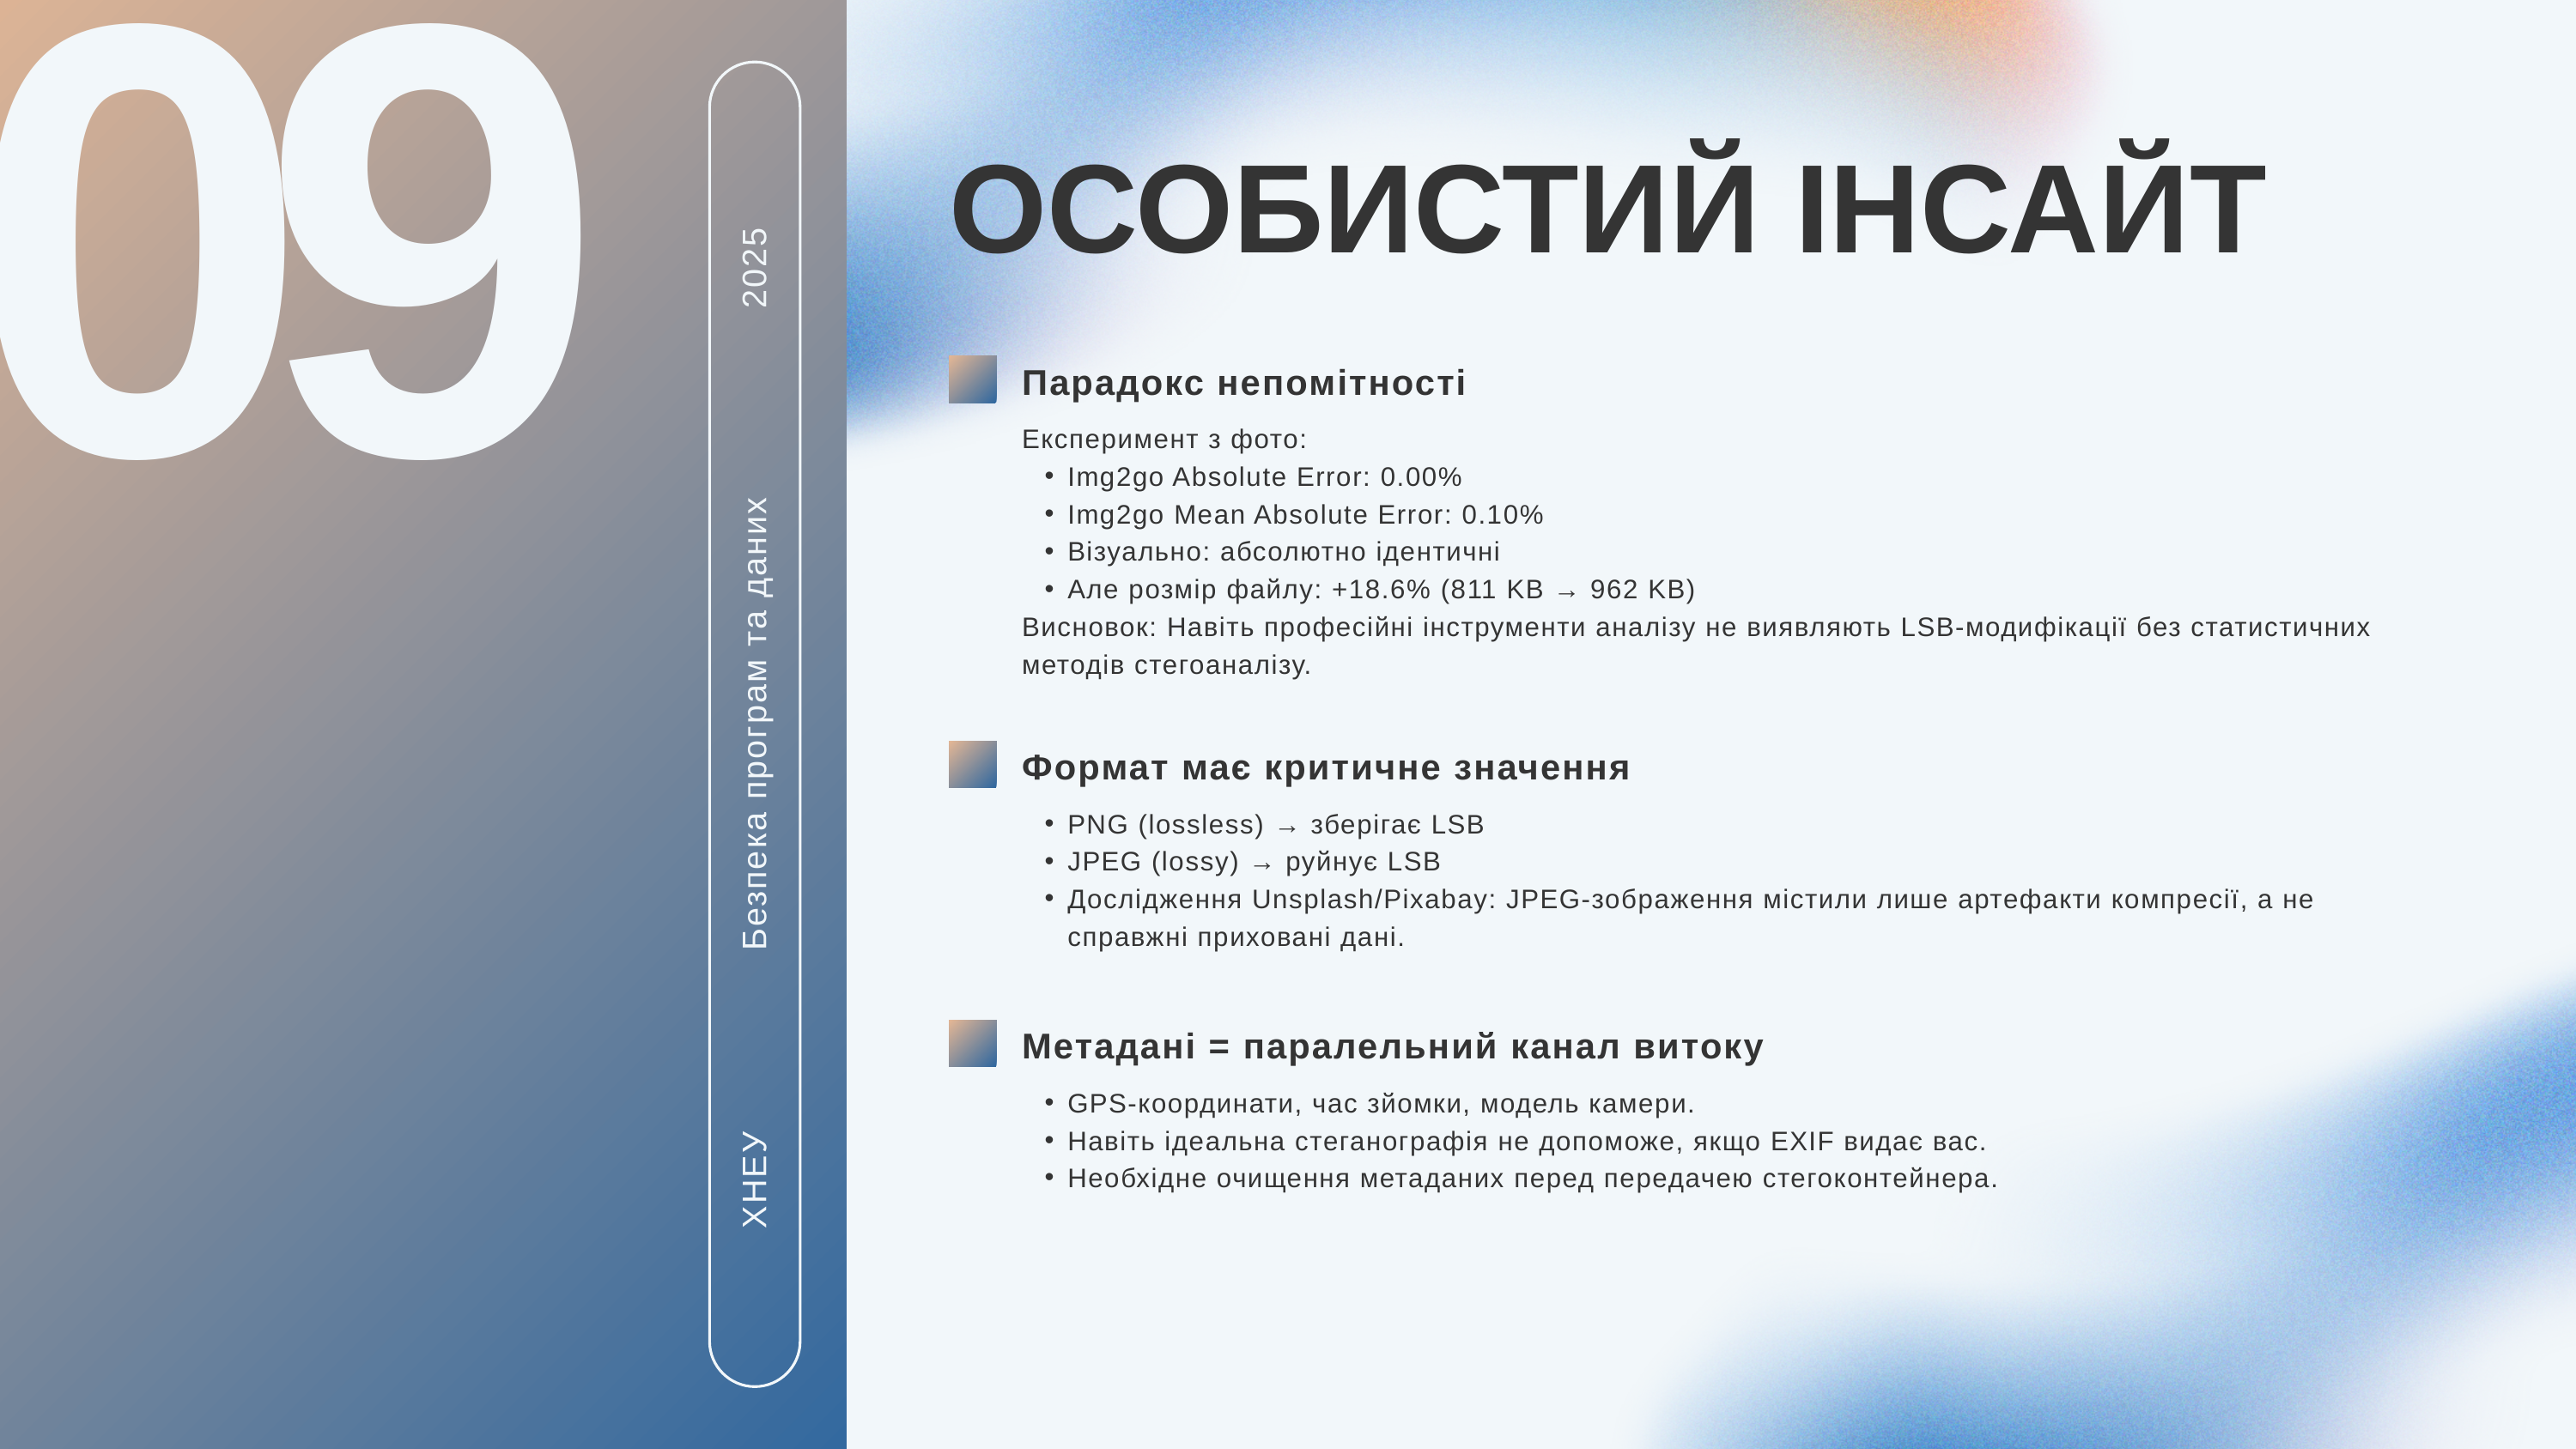

09

ОСОБИСТИЙ ІНСАЙТ
2025
Парадокс непомітності

Експеримент з фото:
Img2go Absolute Error: 0.00%
Img2go Mean Absolute Error: 0.10%
Візуально: абсолютно ідентичні
Але розмір файлу: +18.6% (811 KB → 962 KB)
Висновок: Навіть професійні інструменти аналізу не виявляють LSB-модифікації без статистичних методів стегоаналізу.
Безпека програм та даних
Формат має критичне значення

PNG (lossless) → зберігає LSB
JPEG (lossy) → руйнує LSB
Дослідження Unsplash/Pixabay: JPEG-зображення містили лише артефакти компресії, а не справжні приховані дані.

Метадані = паралельний канал витоку

ХНЕУ
GPS-координати, час зйомки, модель камери.
Навіть ідеальна стеганографія не допоможе, якщо EXIF видає вас.
Необхідне очищення метаданих перед передачею стегоконтейнера.